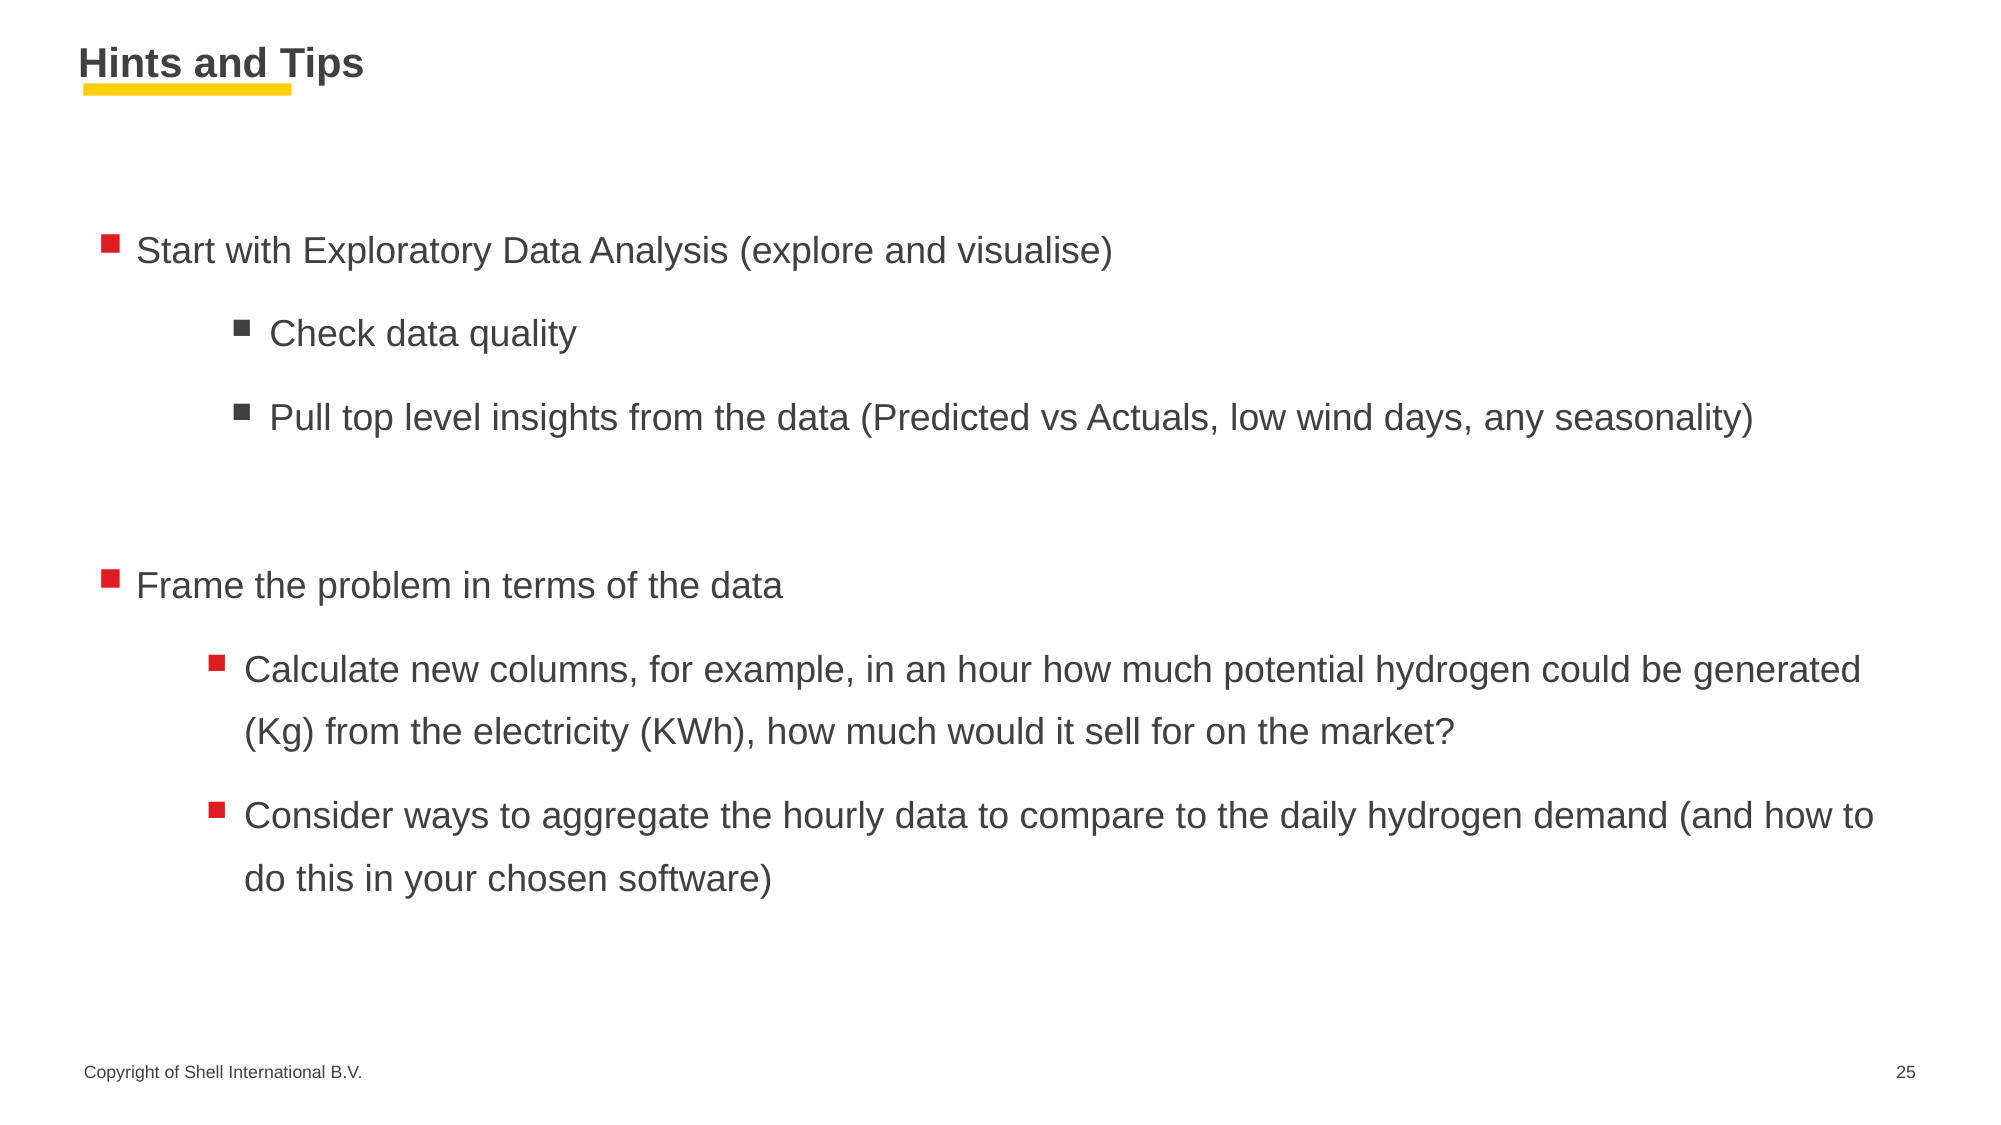

Hints and Tips
Start with Exploratory Data Analysis (explore and visualise)
Check data quality
Pull top level insights from the data (Predicted vs Actuals, low wind days, any seasonality)

Frame the problem in terms of the data
Calculate new columns, for example, in an hour how much potential hydrogen could be generated (Kg) from the electricity (KWh), how much would it sell for on the market?
Consider ways to aggregate the hourly data to compare to the daily hydrogen demand (and how to do this in your chosen software)

25